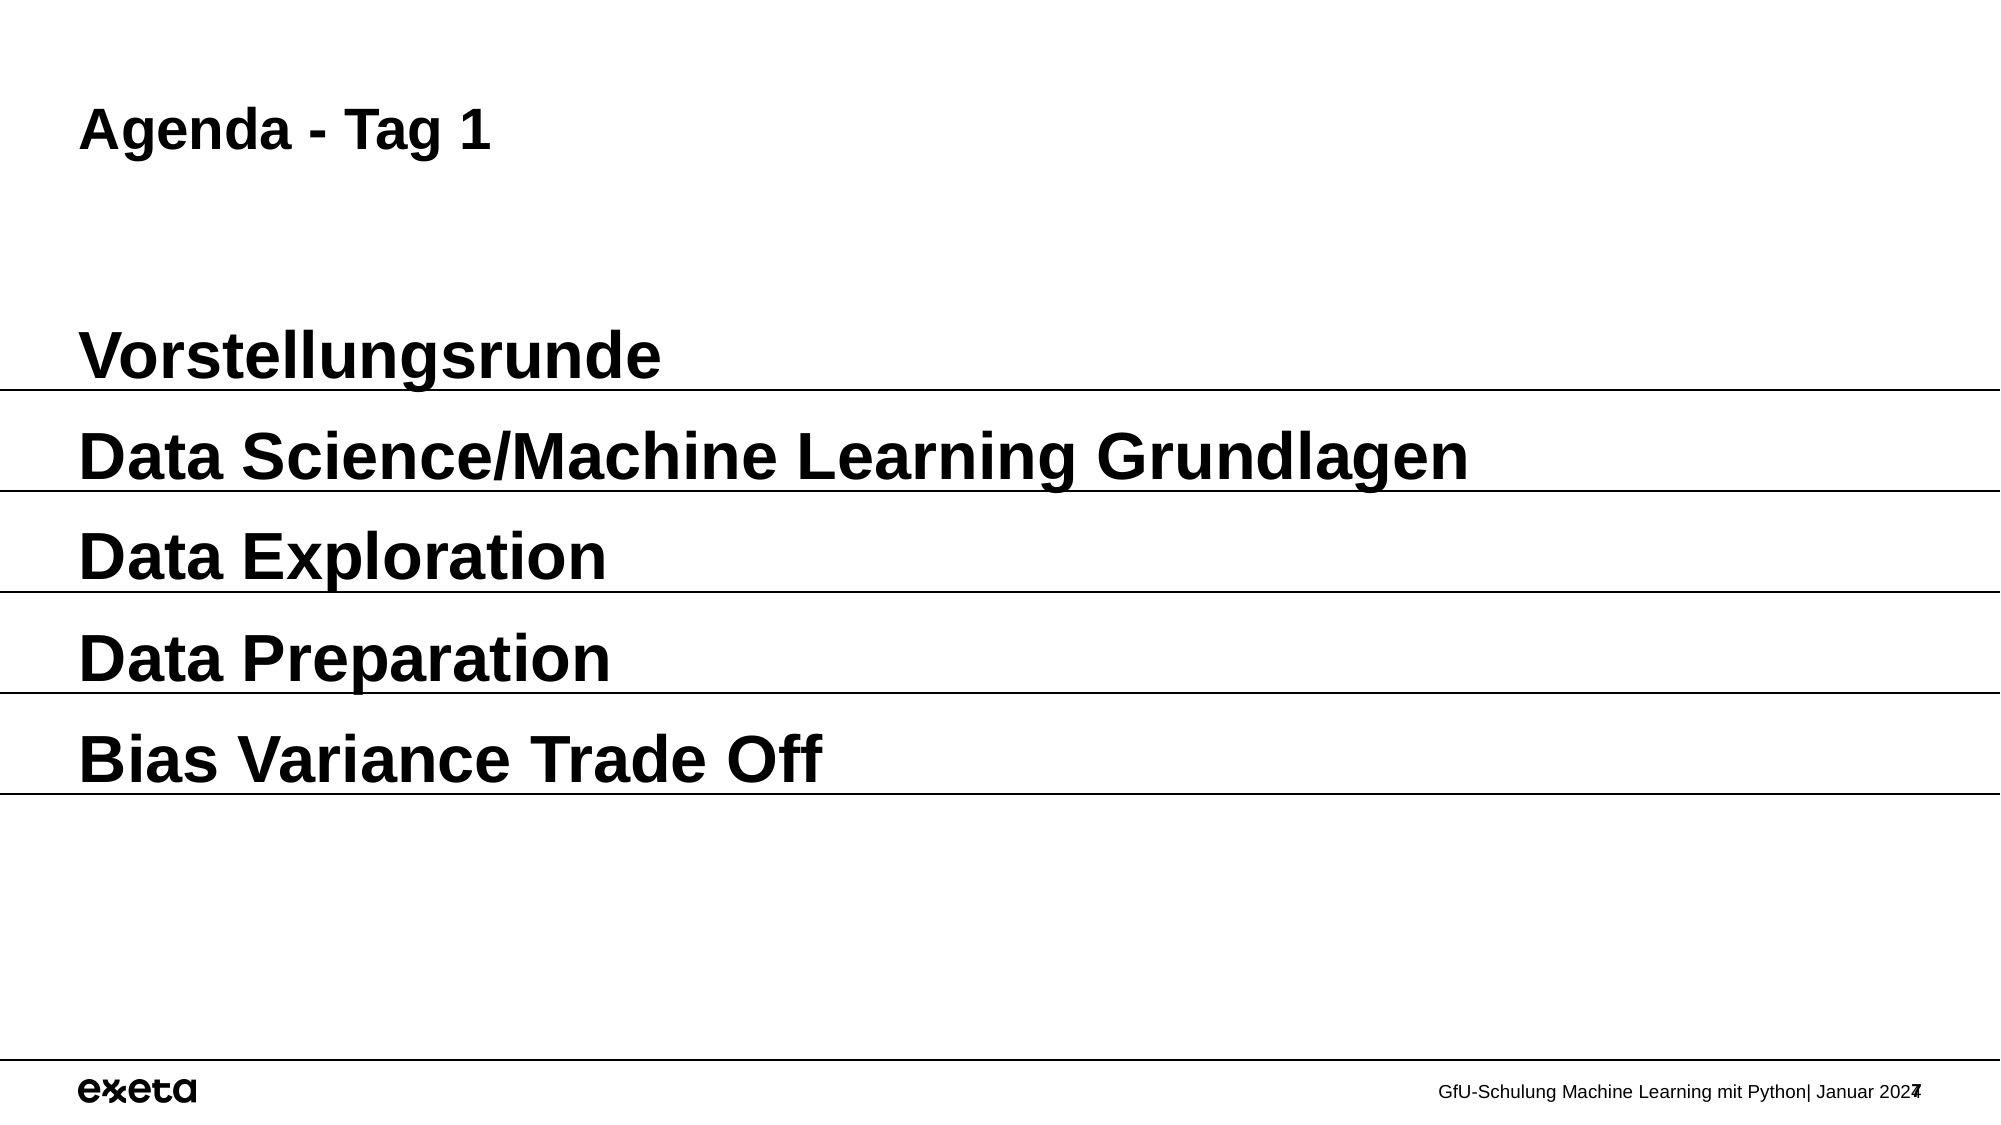

# Agenda - Tag 1
Vorstellungsrunde
Data Science/Machine Learning Grundlagen
Data Exploration
Data Preparation
Bias Variance Trade Off
GfU-Schulung Machine Learning mit Python| Januar 2024